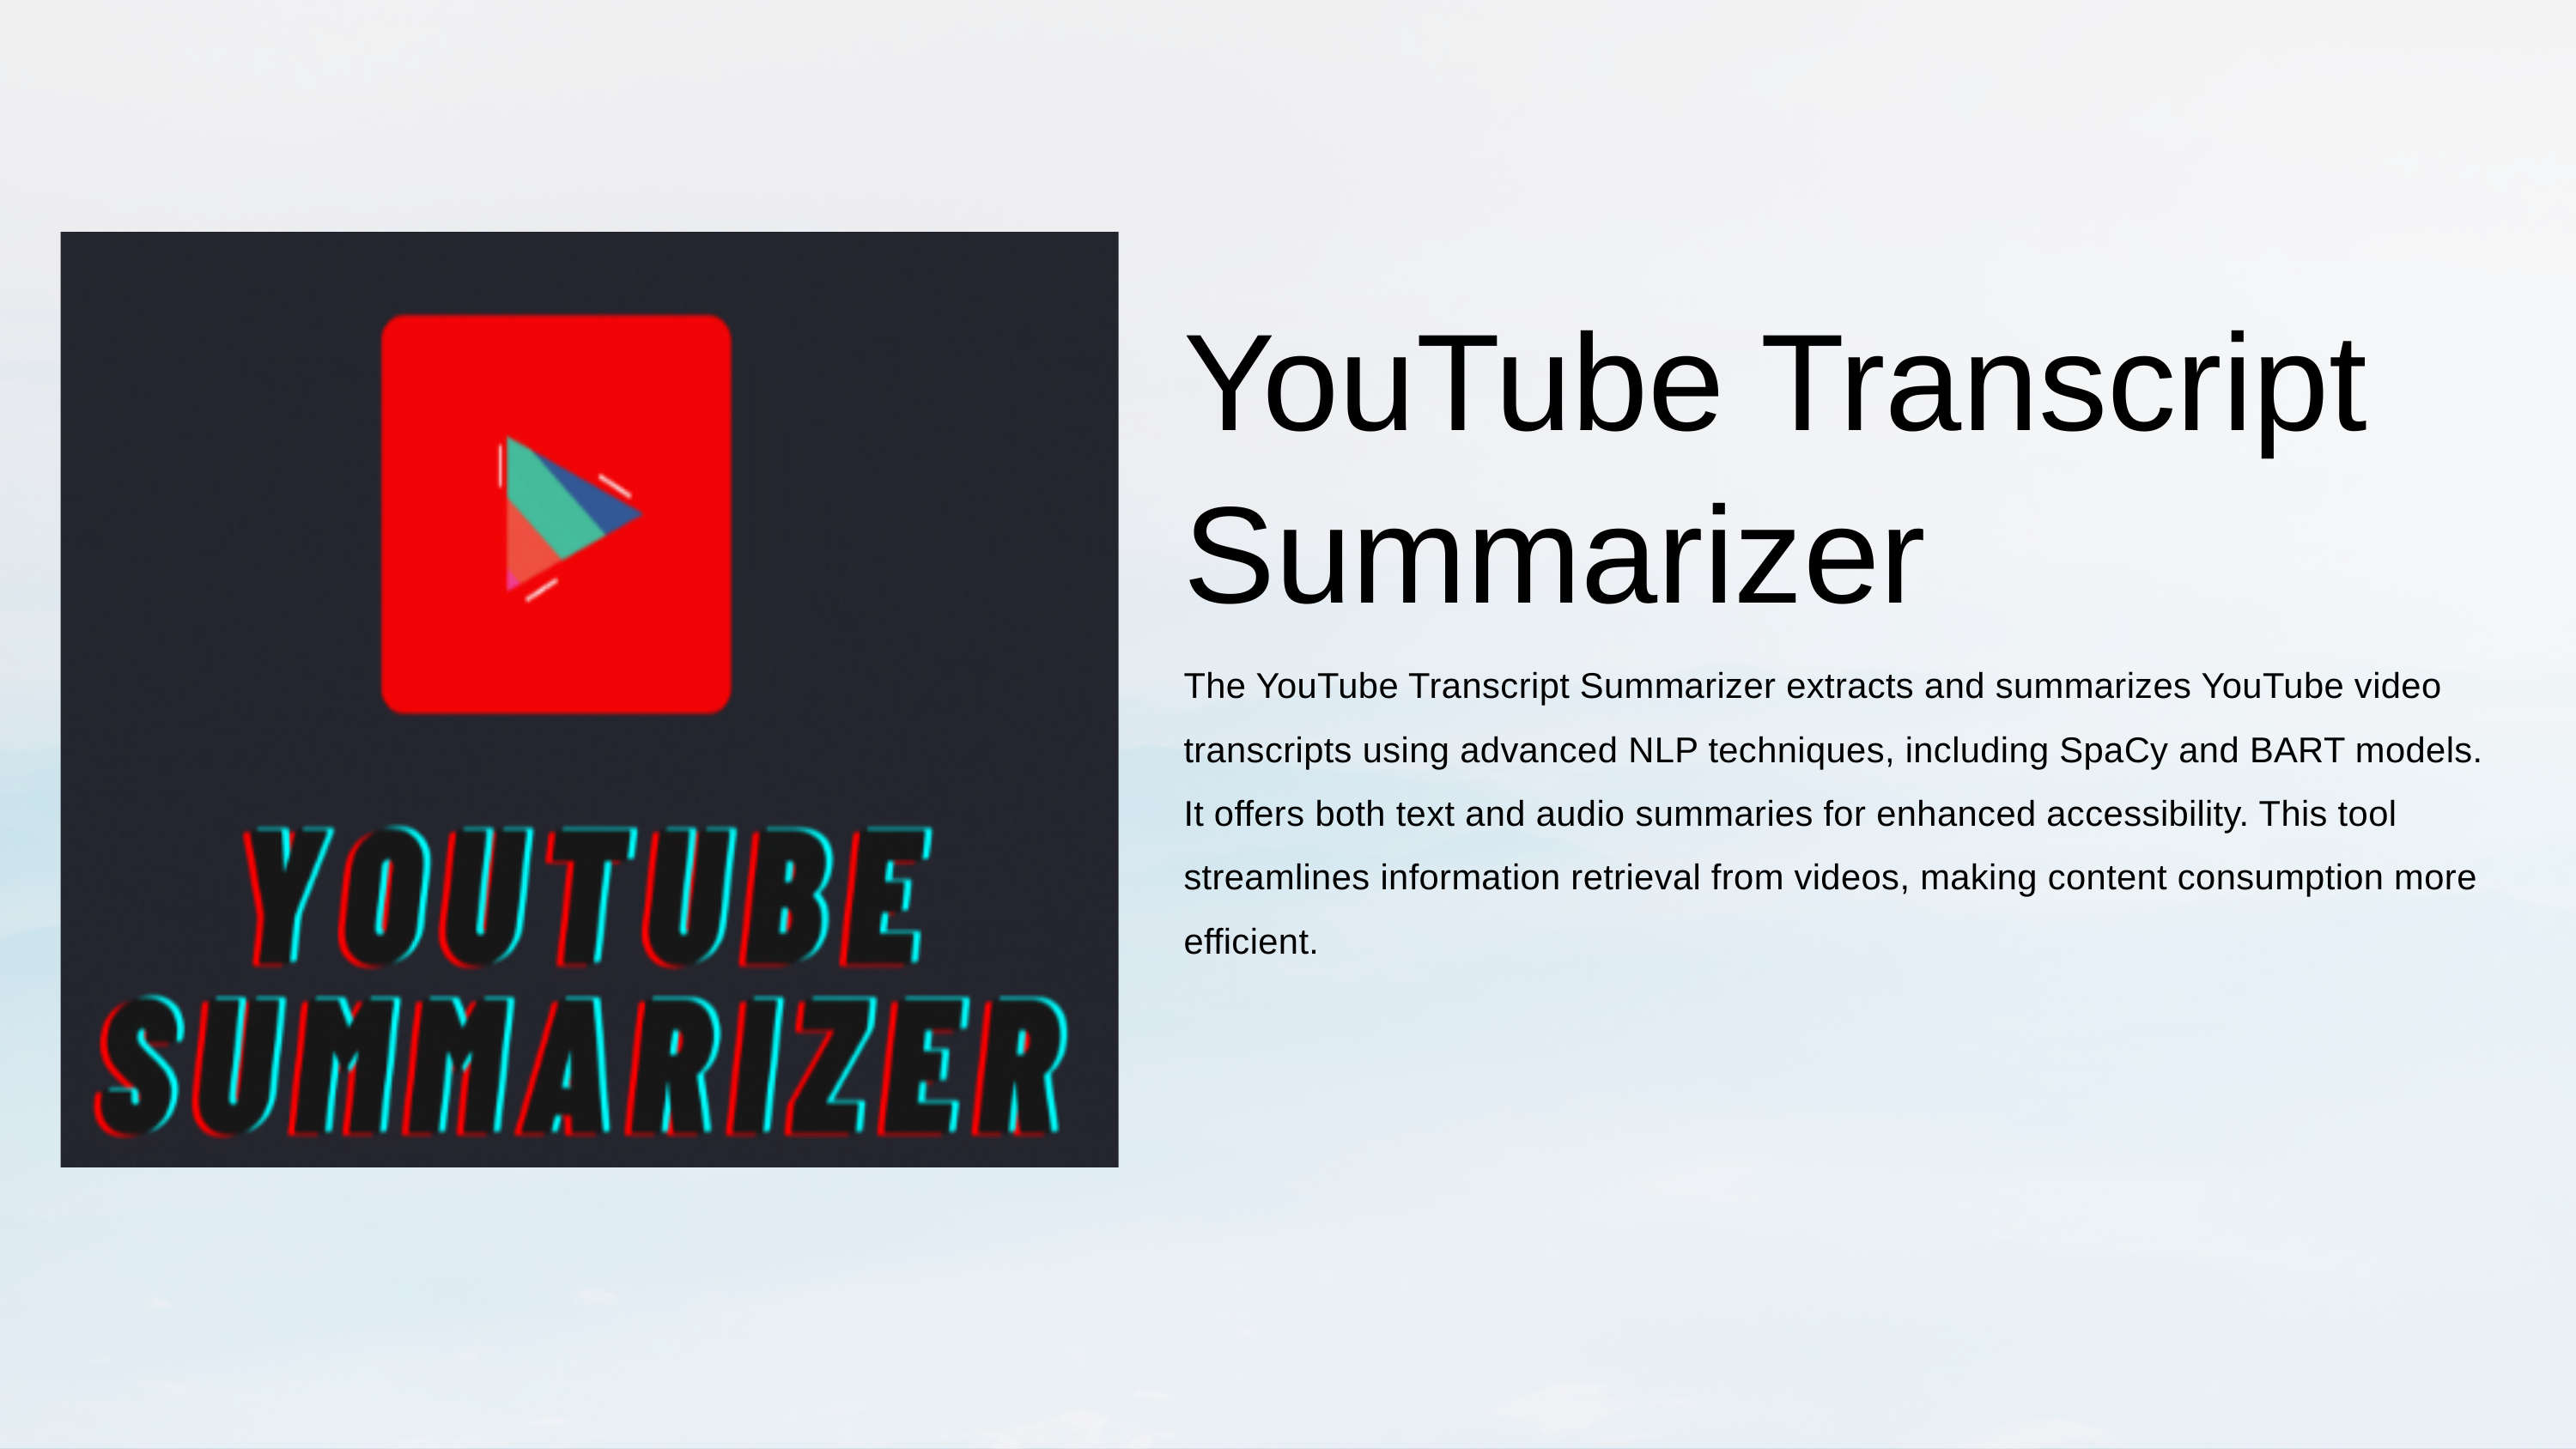

YouTube Transcript Summarizer
The YouTube Transcript Summarizer extracts and summarizes YouTube video transcripts using advanced NLP techniques, including SpaCy and BART models. It offers both text and audio summaries for enhanced accessibility. This tool streamlines information retrieval from videos, making content consumption more efficient.